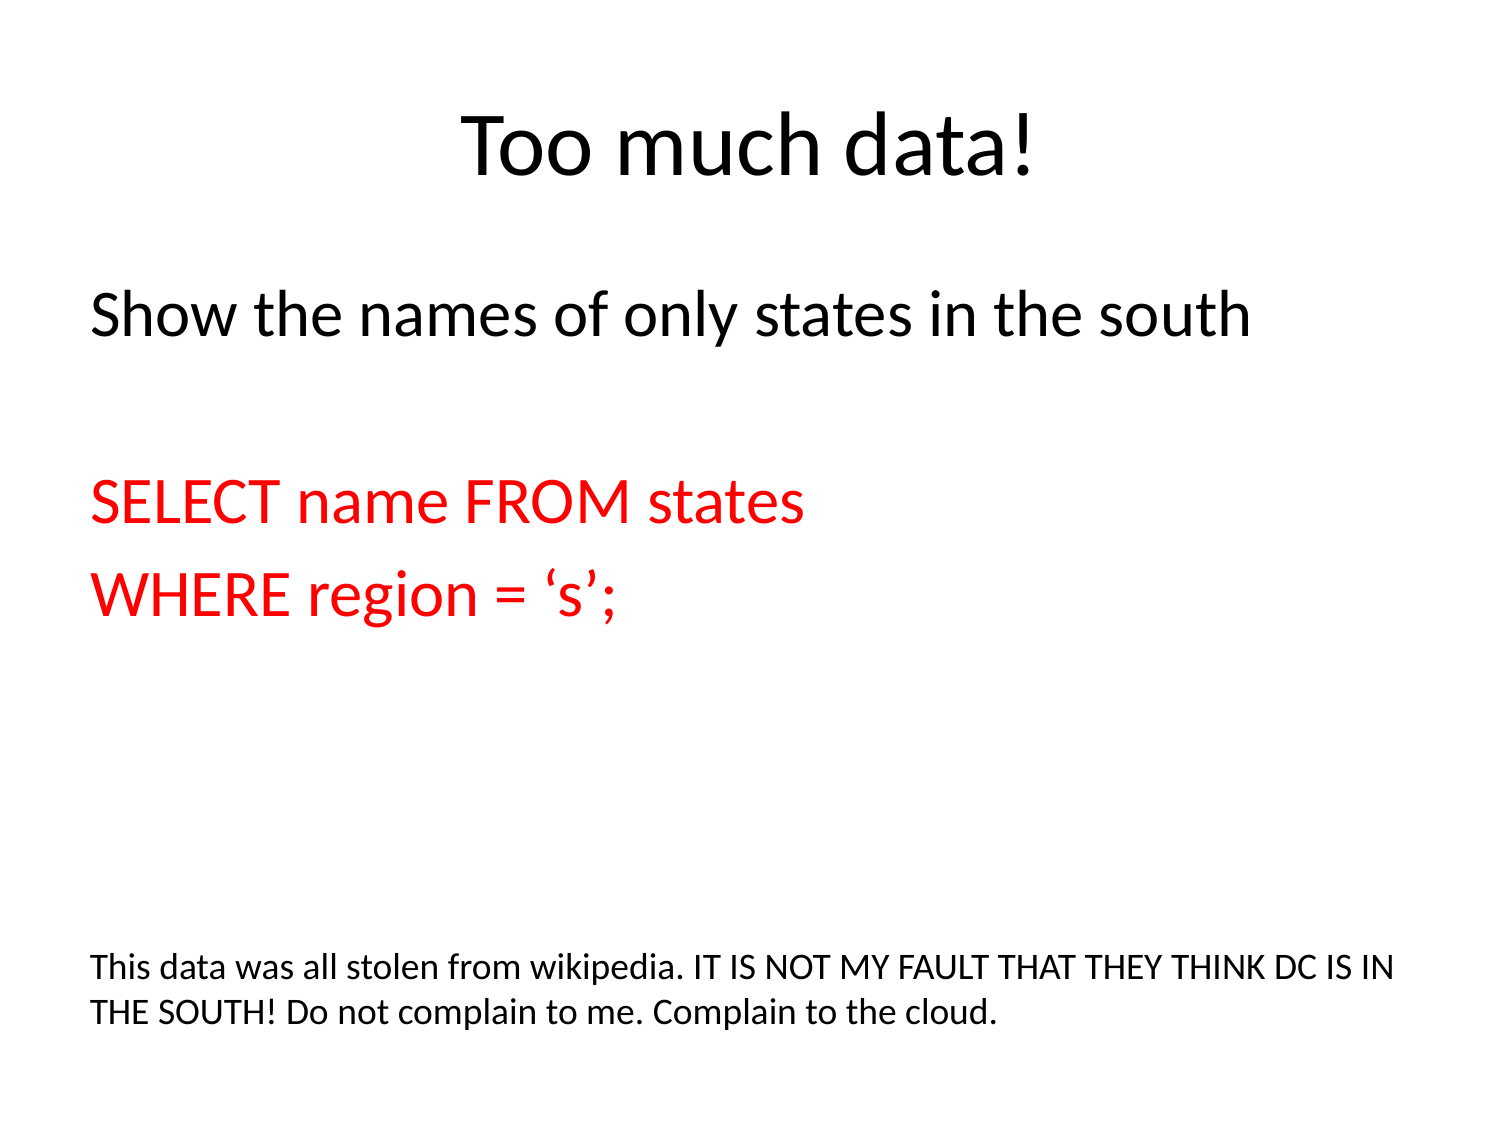

# Too much data!
Show the names of only states in the south

SELECT name FROM states
WHERE region = ‘s’;
This data was all stolen from wikipedia. IT IS NOT MY FAULT THAT THEY THINK DC IS IN THE SOUTH! Do not complain to me. Complain to the cloud.